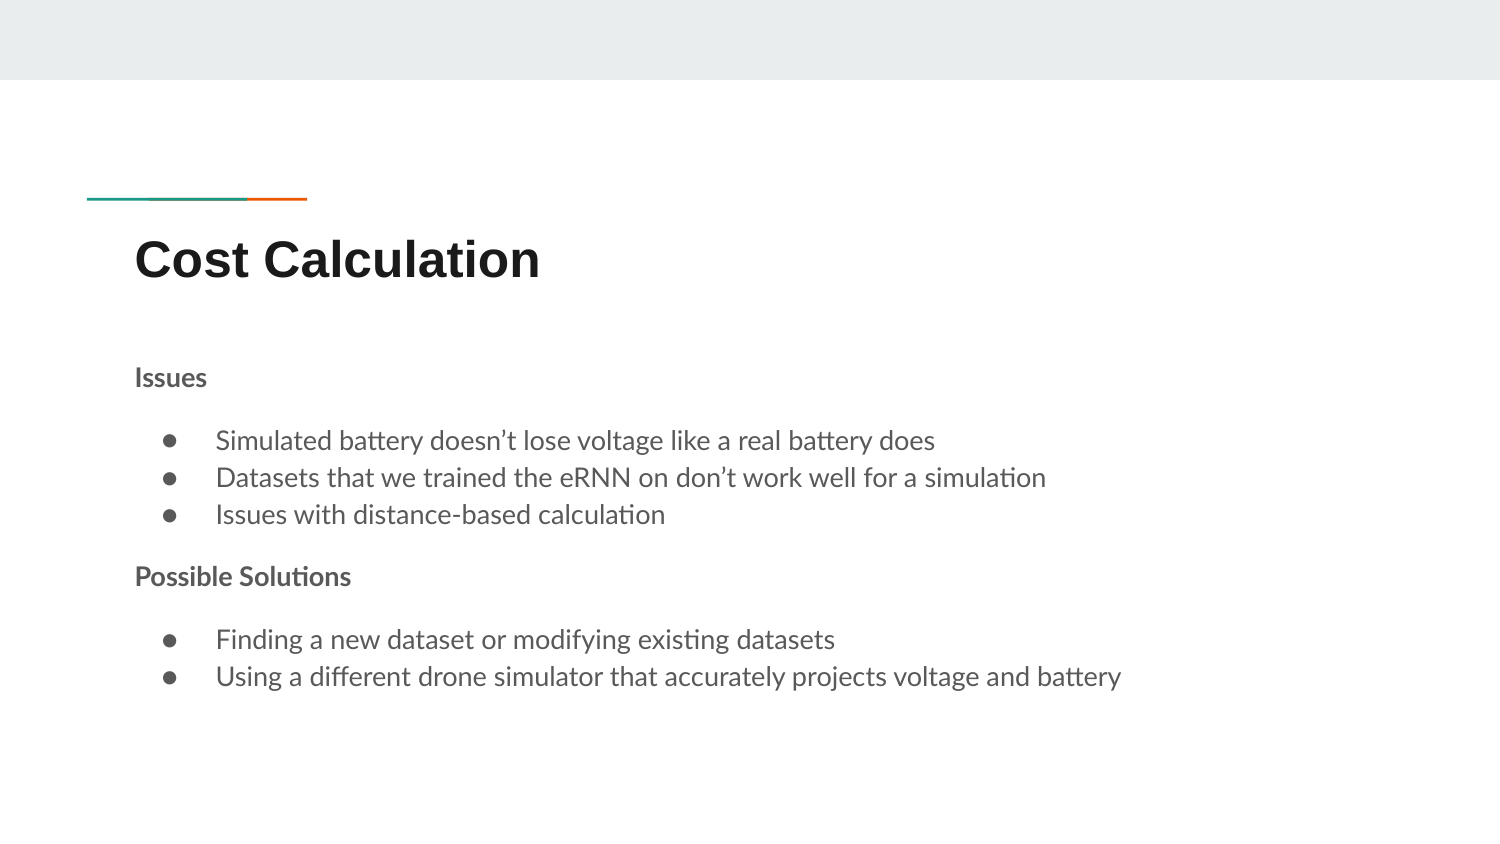

# Cost Calculation
Issues
Simulated battery doesn’t lose voltage like a real battery does
Datasets that we trained the eRNN on don’t work well for a simulation
Issues with distance-based calculation
Possible Solutions
Finding a new dataset or modifying existing datasets
Using a different drone simulator that accurately projects voltage and battery